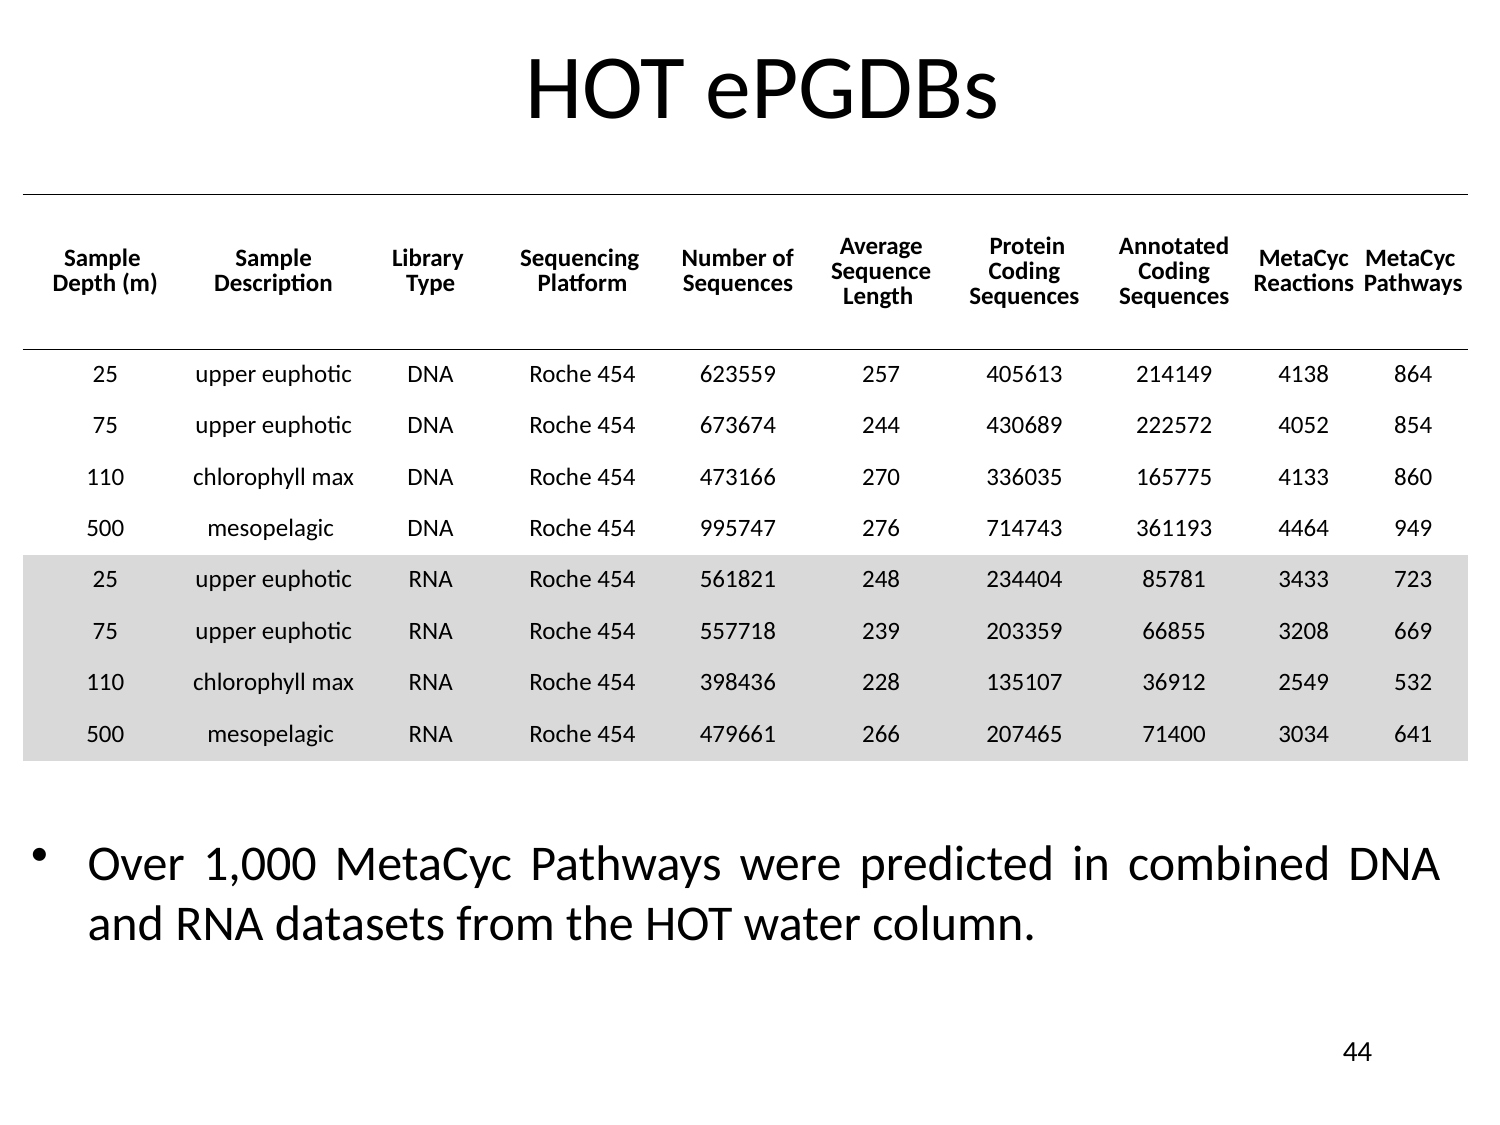

# HOT ePGDBs
| Sample Depth (m) | Sample Description | Library Type | Sequencing Platform | Number of Sequences | Average Sequence Length | Protein Coding Sequences | Annotated Coding Sequences | MetaCyc Reactions | MetaCyc Pathways |
| --- | --- | --- | --- | --- | --- | --- | --- | --- | --- |
| 25 | upper euphotic | DNA | Roche 454 | 623559 | 257 | 405613 | 214149 | 4138 | 864 |
| 75 | upper euphotic | DNA | Roche 454 | 673674 | 244 | 430689 | 222572 | 4052 | 854 |
| 110 | chlorophyll max | DNA | Roche 454 | 473166 | 270 | 336035 | 165775 | 4133 | 860 |
| 500 | mesopelagic | DNA | Roche 454 | 995747 | 276 | 714743 | 361193 | 4464 | 949 |
| 25 | upper euphotic | RNA | Roche 454 | 561821 | 248 | 234404 | 85781 | 3433 | 723 |
| 75 | upper euphotic | RNA | Roche 454 | 557718 | 239 | 203359 | 66855 | 3208 | 669 |
| 110 | chlorophyll max | RNA | Roche 454 | 398436 | 228 | 135107 | 36912 | 2549 | 532 |
| 500 | mesopelagic | RNA | Roche 454 | 479661 | 266 | 207465 | 71400 | 3034 | 641 |

Over 1,000 MetaCyc Pathways were predicted in combined DNA and RNA datasets from the HOT water column.

44